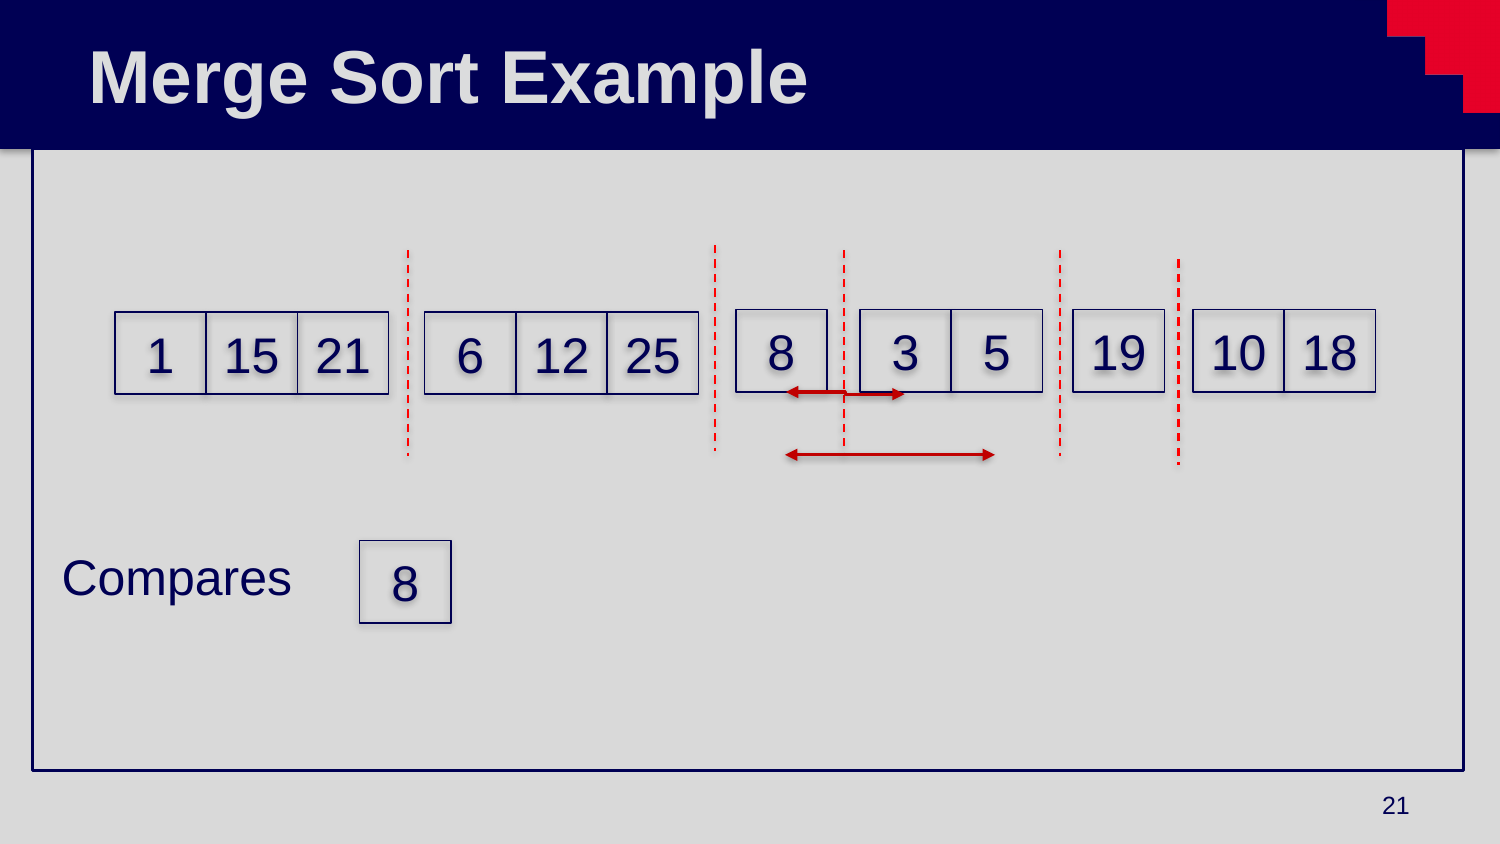

# Merge Sort Example

Compares
18
19
5
8
3
10
25
6
21
1
15
12
8
21